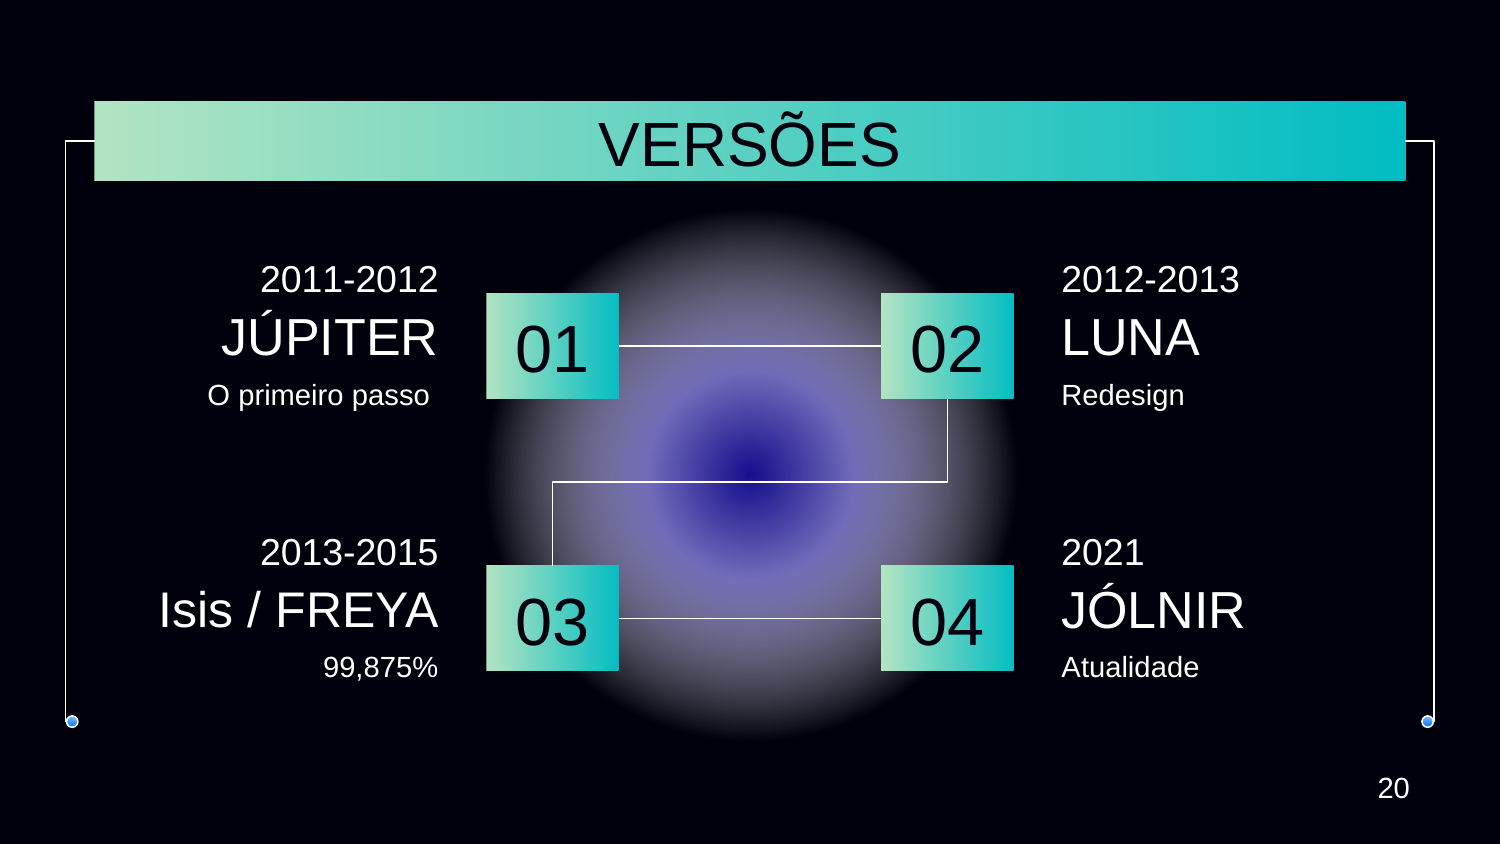

# VERSÕES

2011-2012
2012-2013

JÚPITER
LUNA
01
02
O primeiro passo
Redesign
2013-2015
2021

Isis / FREYA
JÓLNIR
03
04
99,875%
Atualidade
20